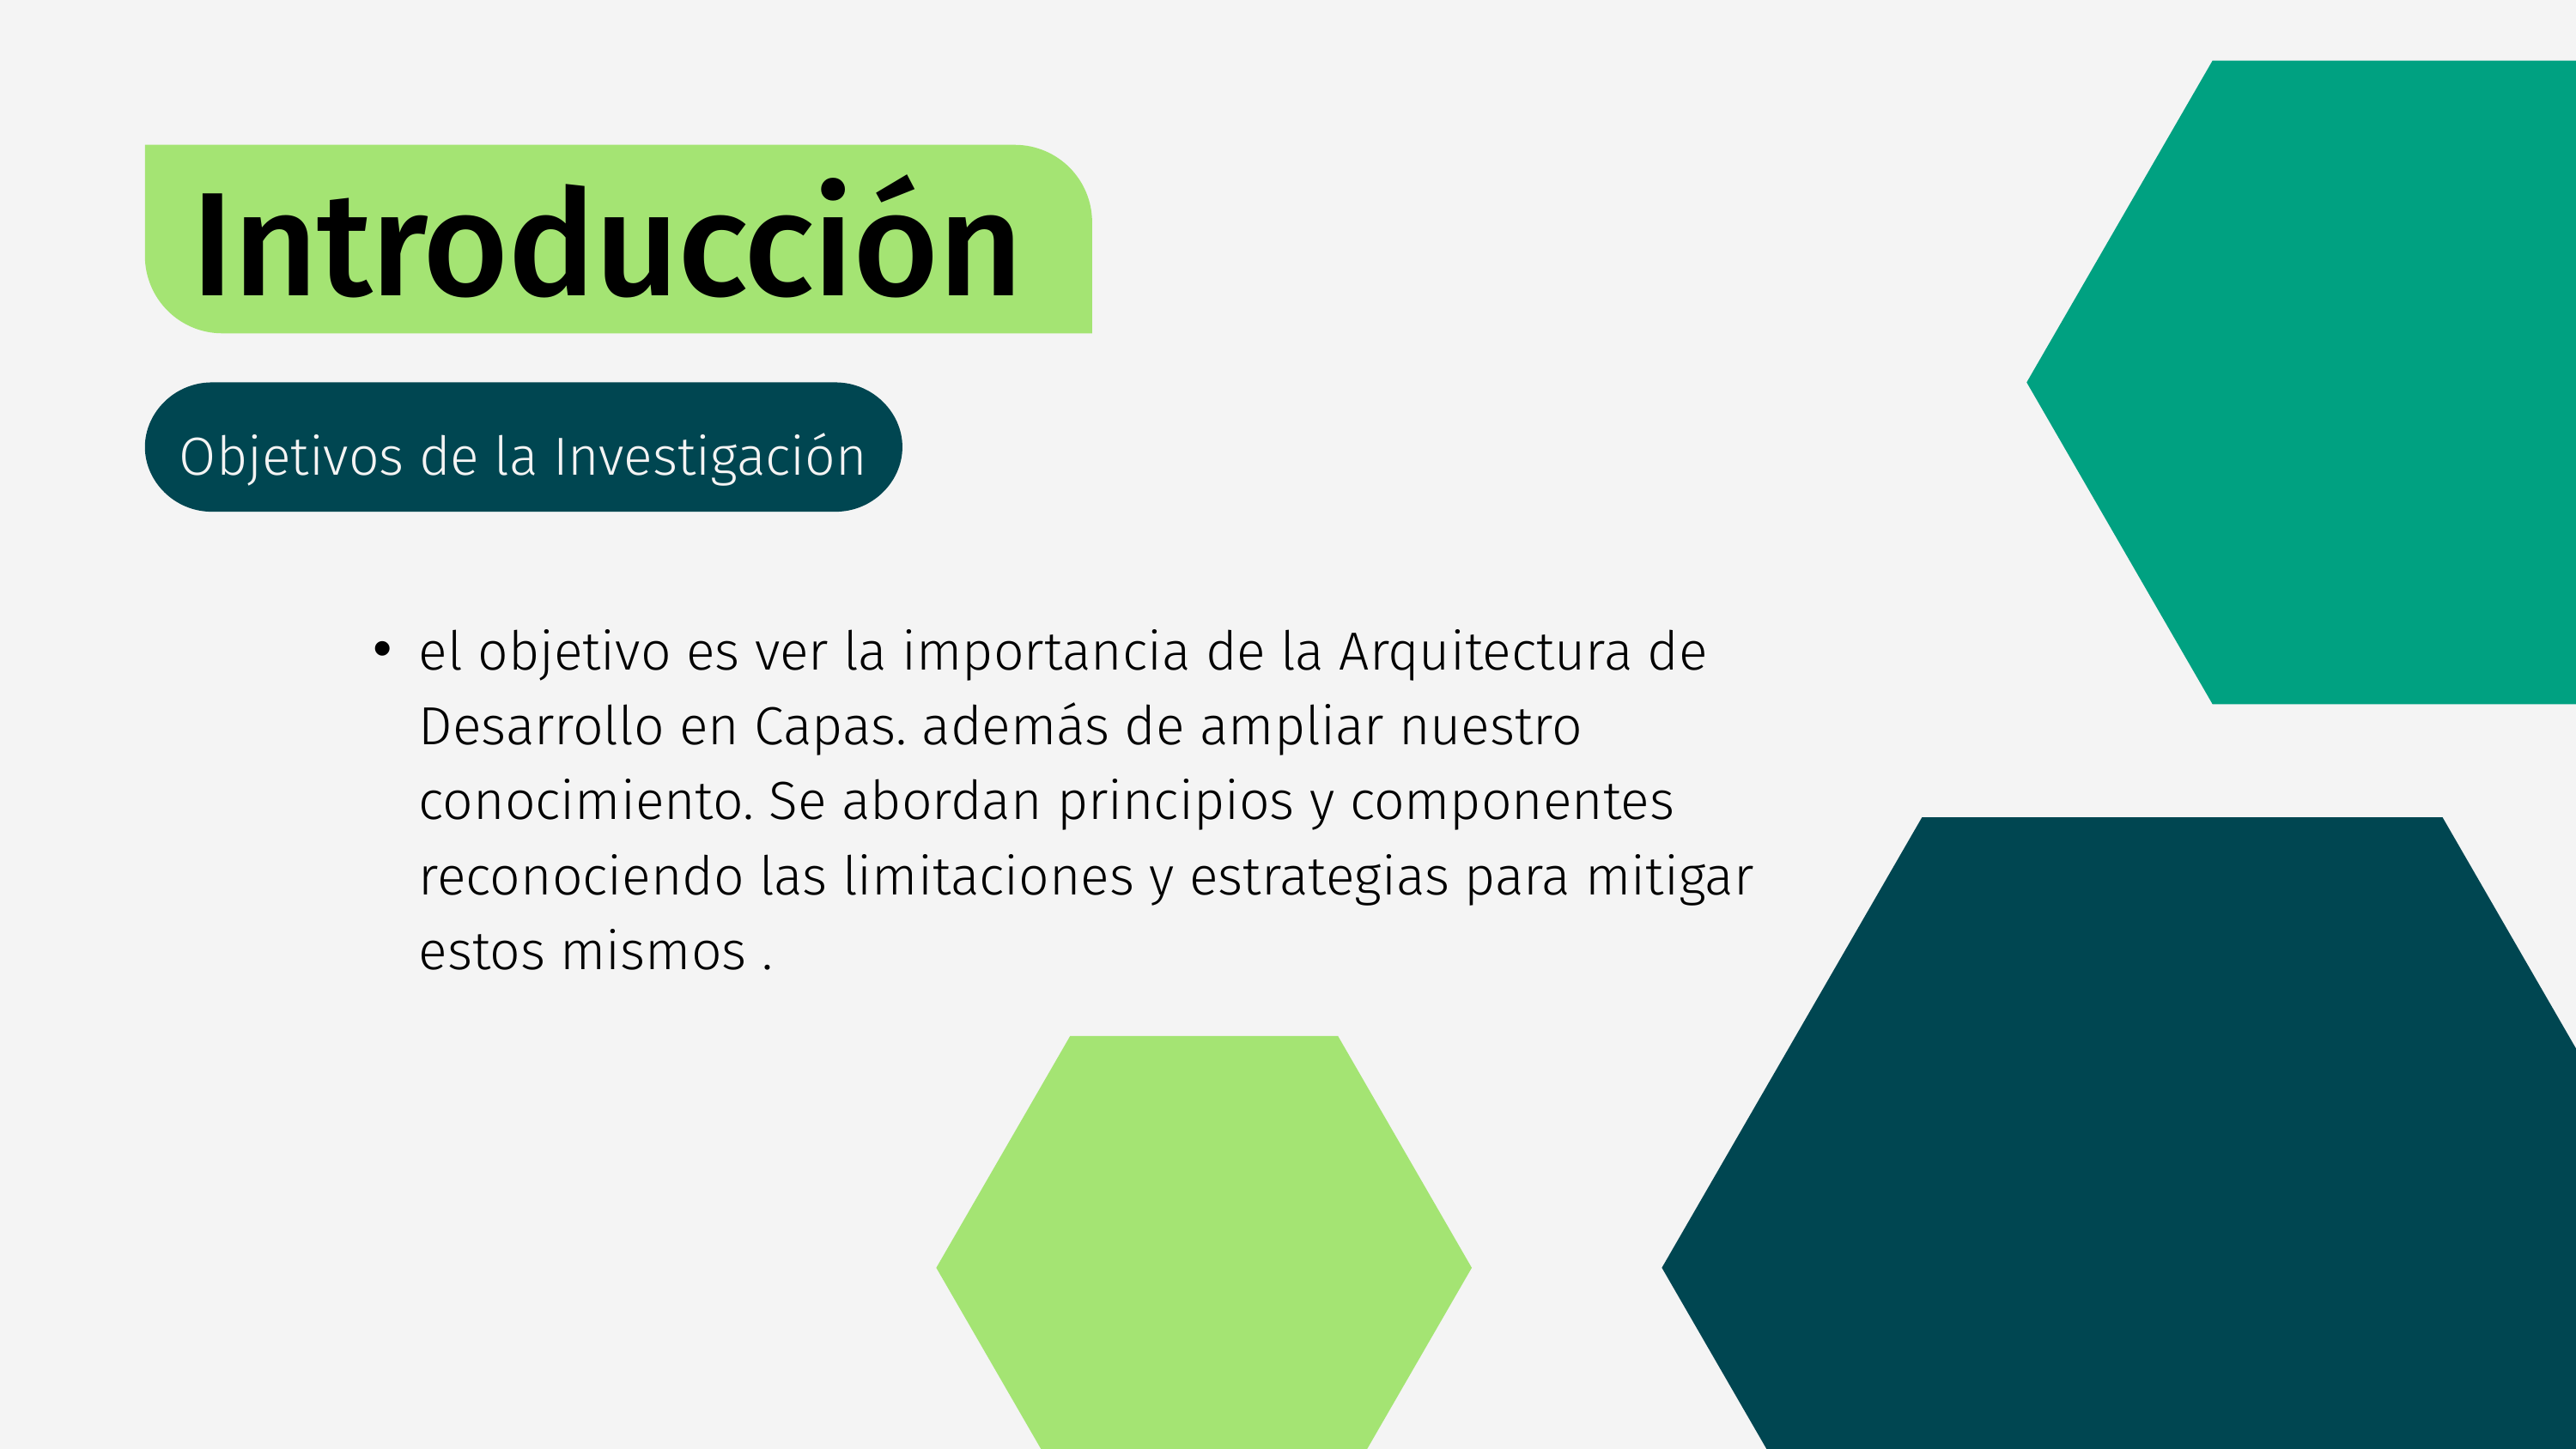

Introducción

Objetivos de la Investigación
el objetivo es ver la importancia de la Arquitectura de Desarrollo en Capas. además de ampliar nuestro conocimiento. Se abordan principios y componentes reconociendo las limitaciones y estrategias para mitigar estos mismos .